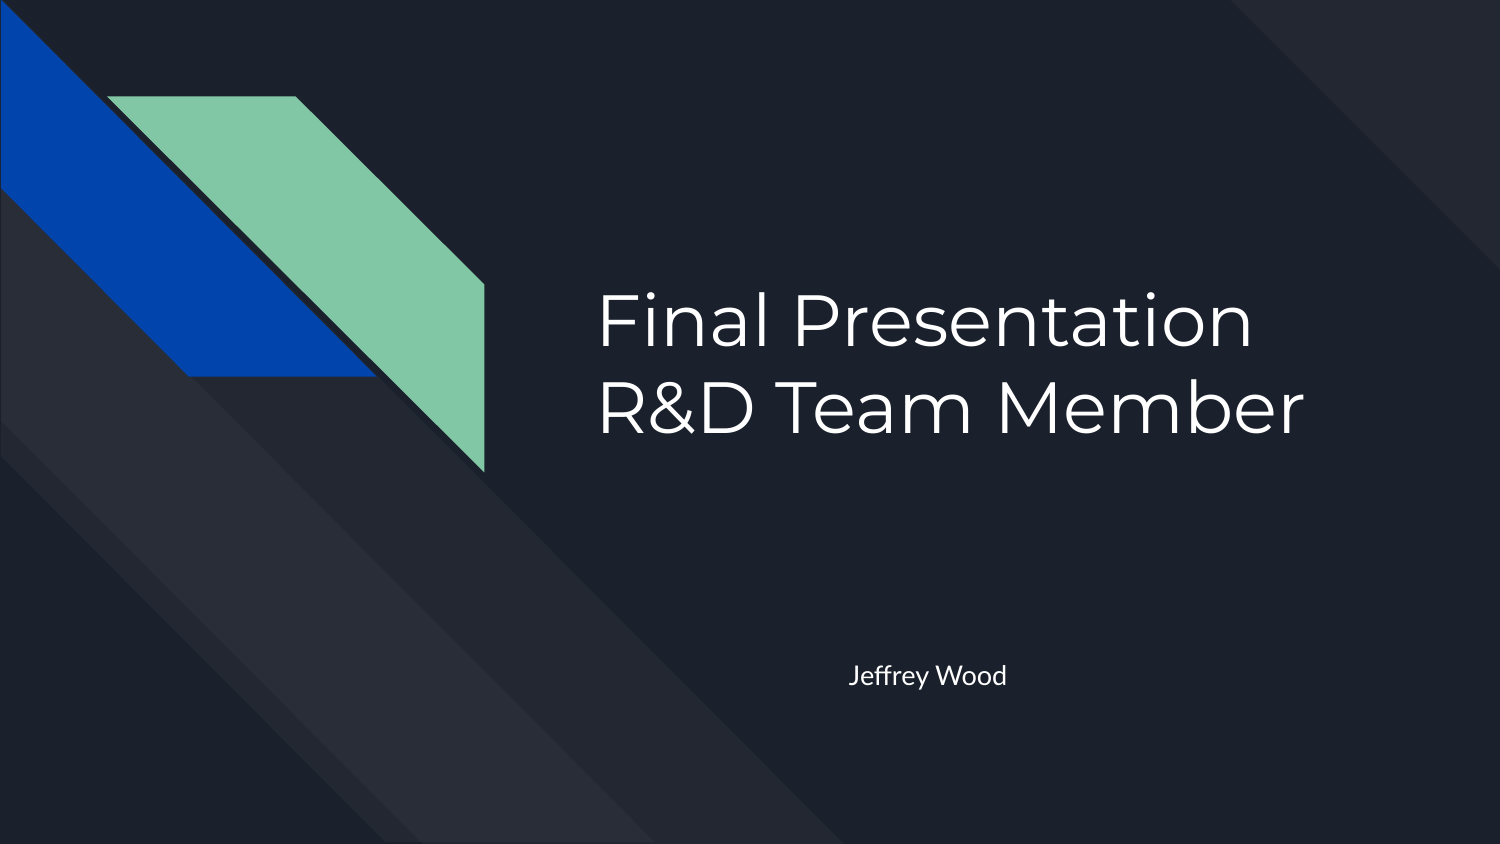

# Final Presentation
R&D Team Member
Jeffrey Wood